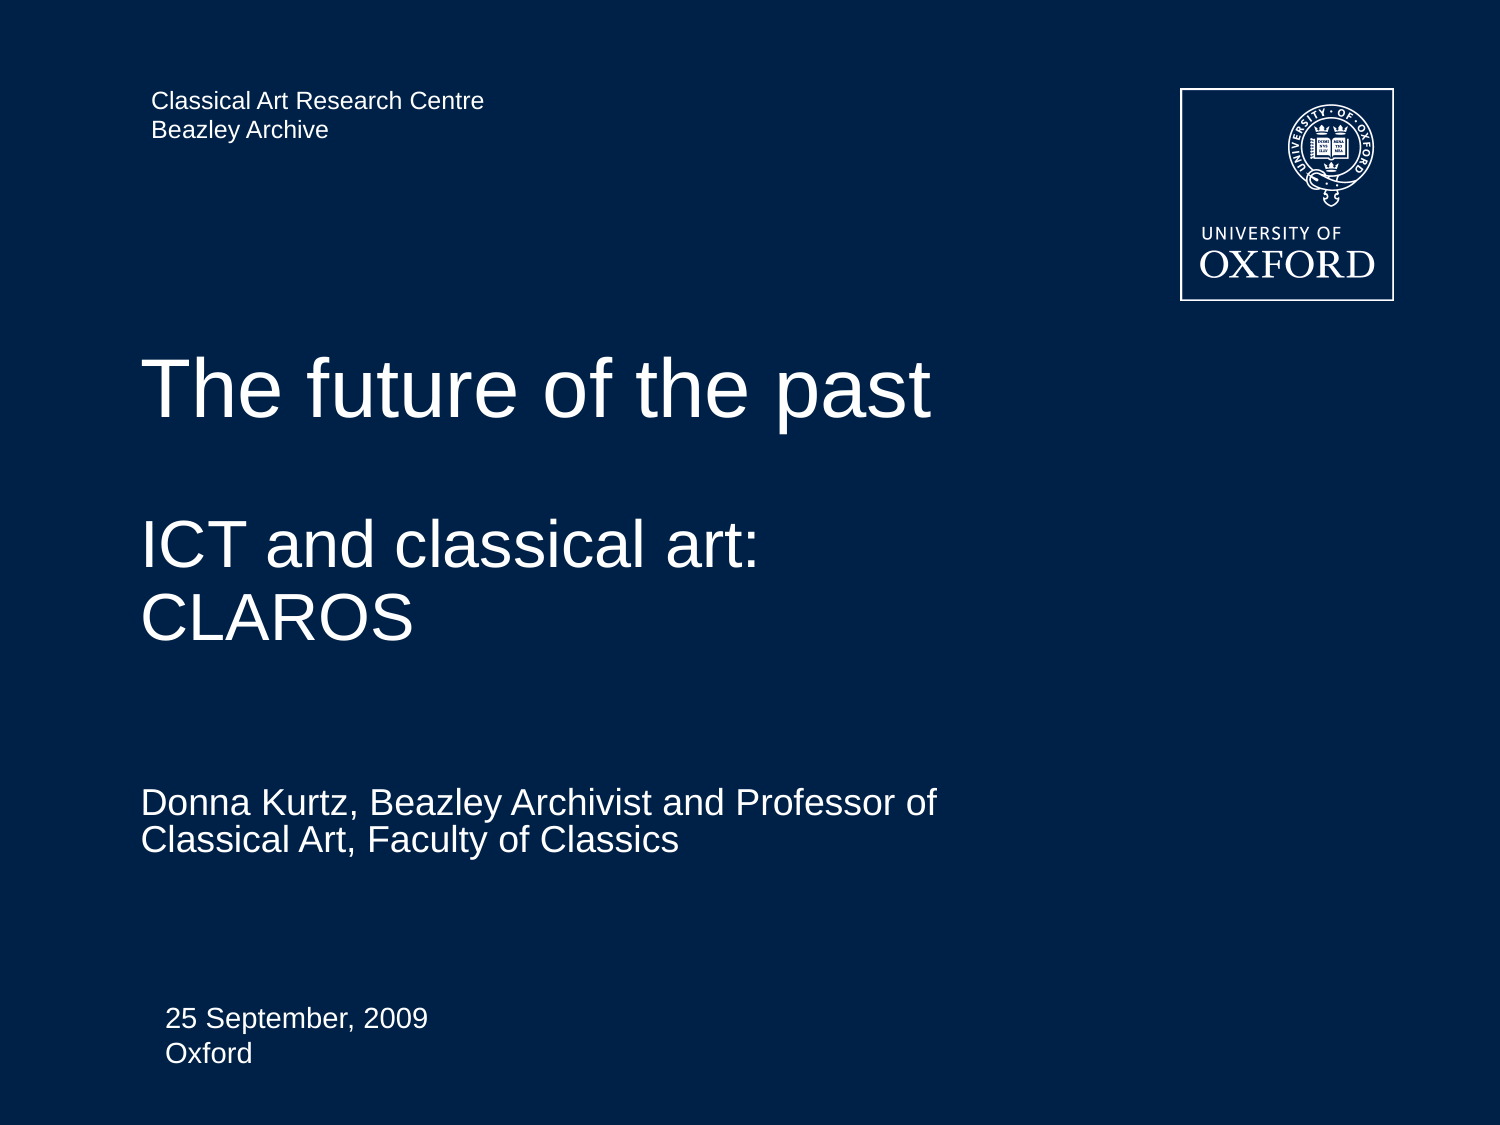

# The future of the past ICT and classical art: CLAROS

Donna Kurtz, Beazley Archivist and Professor of Classical Art, Faculty of Classics
25 September, 2009
Oxford